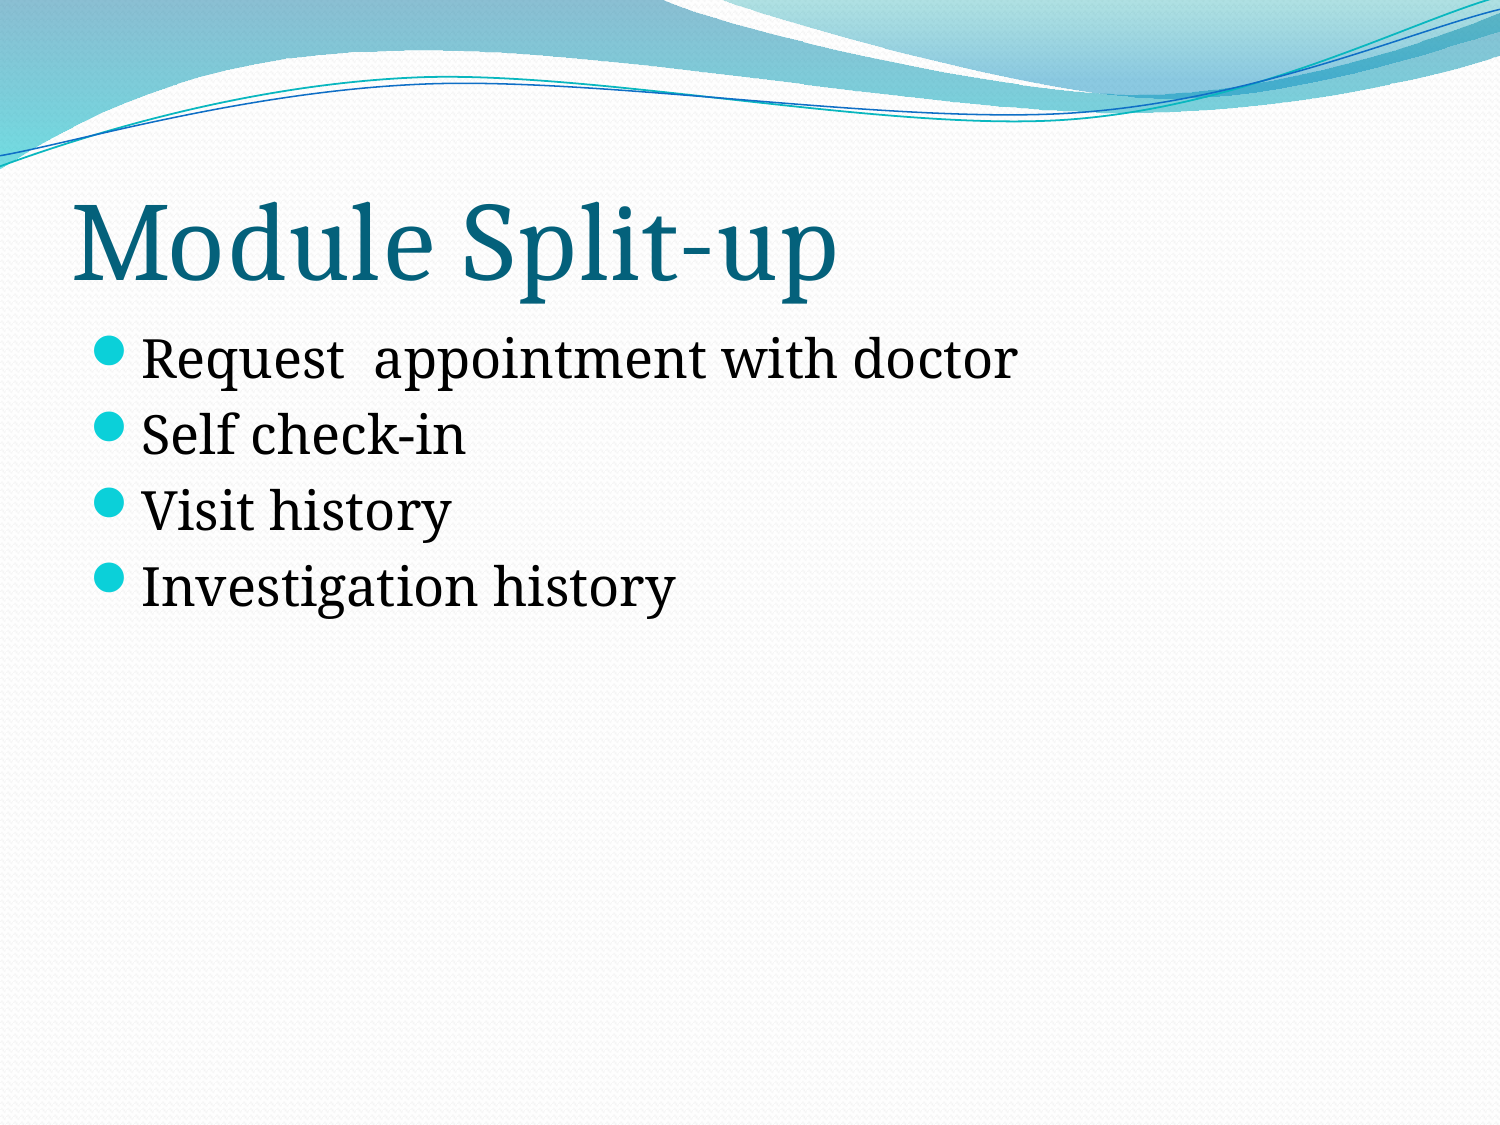

# Module Split-up
Request  appointment with doctor
Self check-in
Visit history
Investigation history